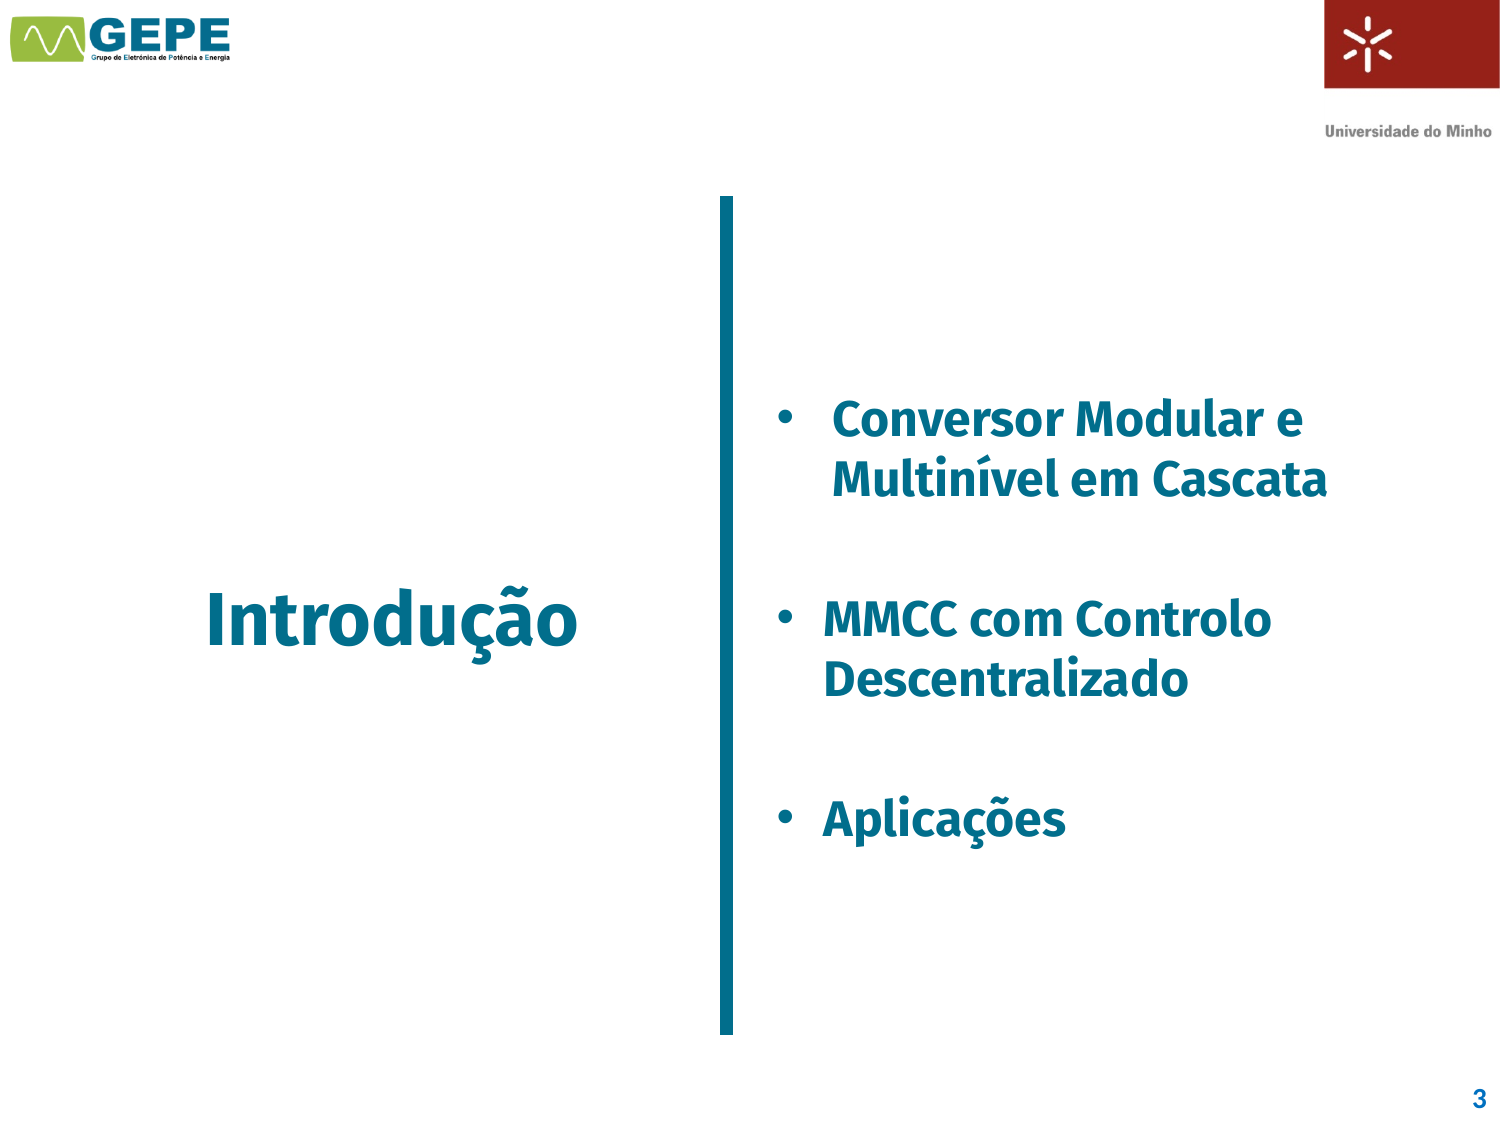

#
Introdução
Conversor Modular e Multinível em Cascata

MMCC com Controlo Descentralizado

Aplicações